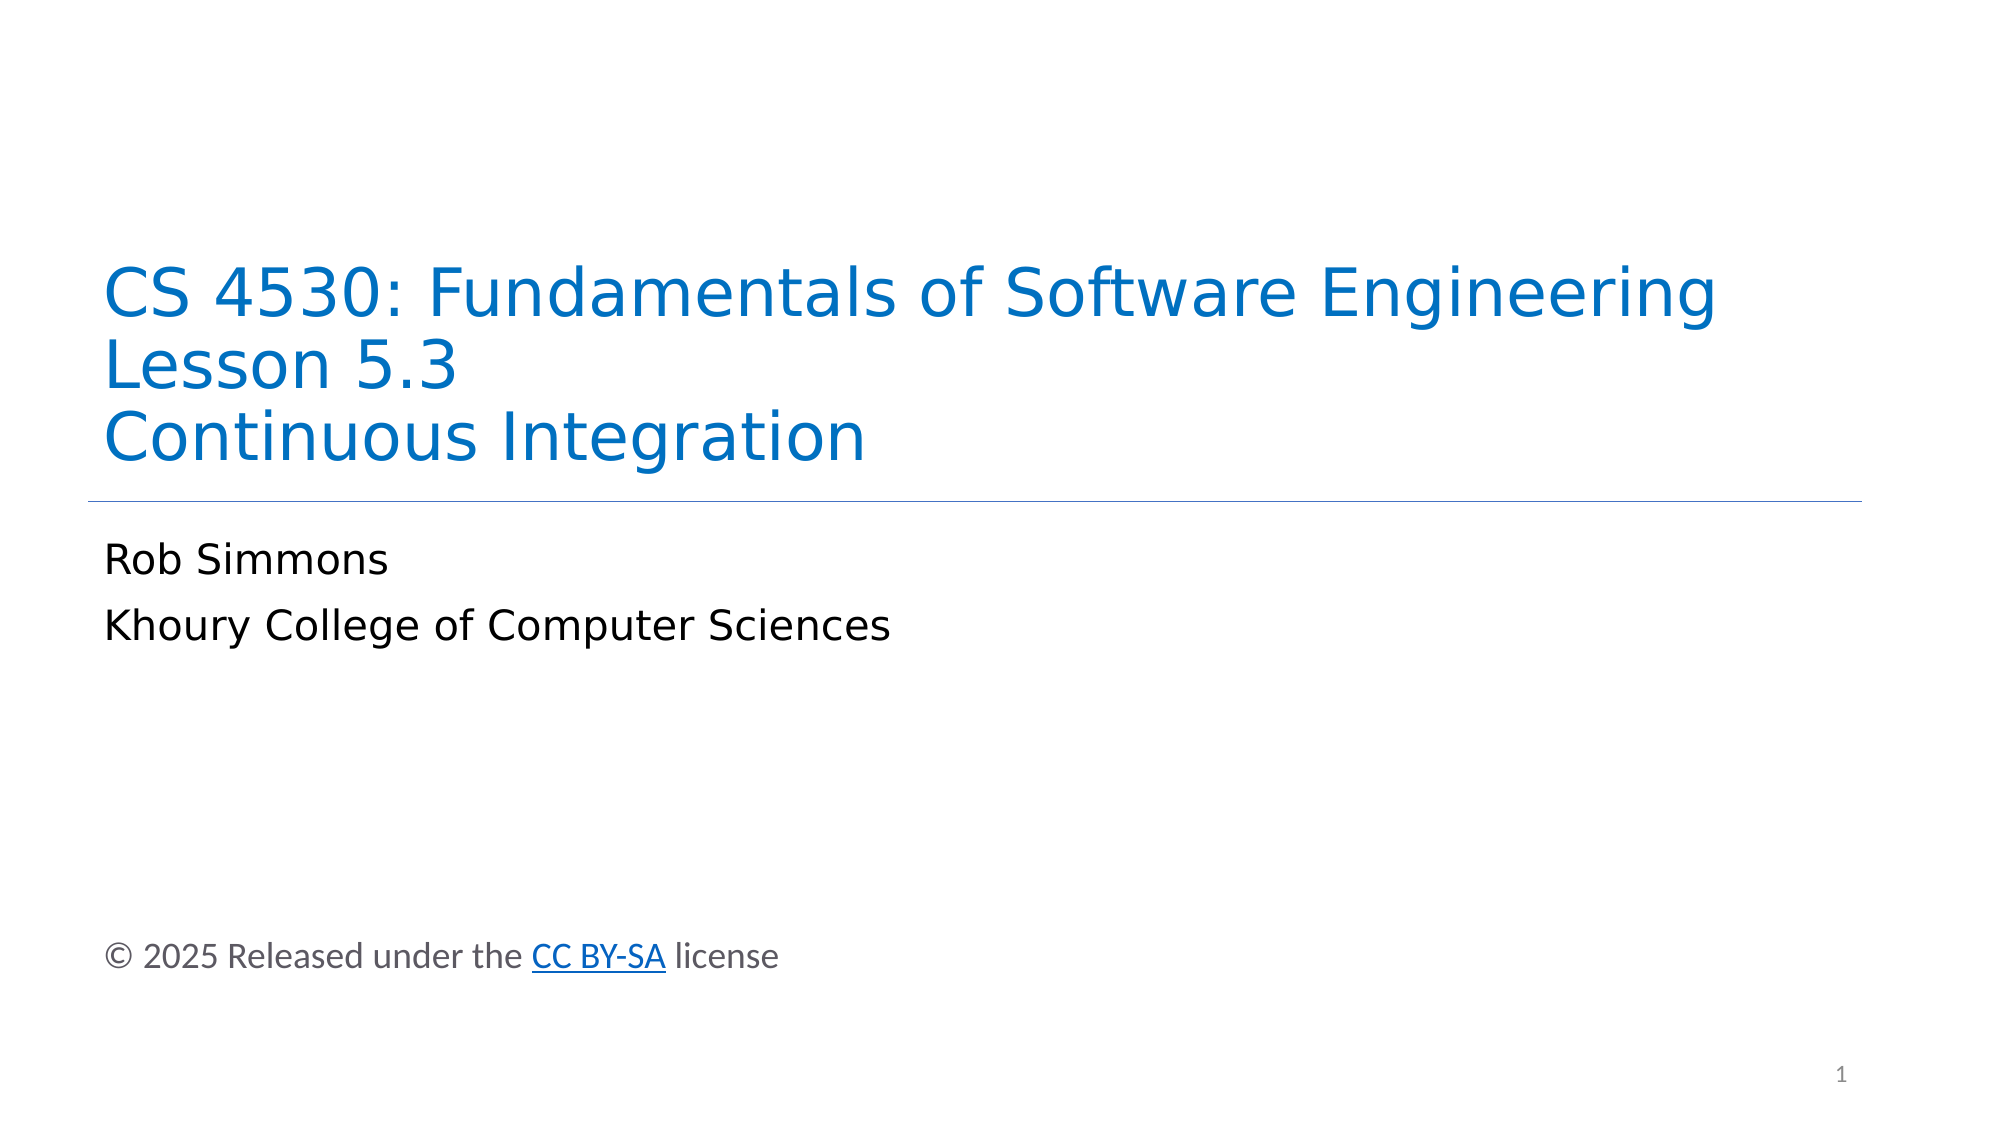

# CS 4530: Fundamentals of Software Engineering Lesson 5.3 Continuous Integration
Rob Simmons
Khoury College of Computer Sciences

1